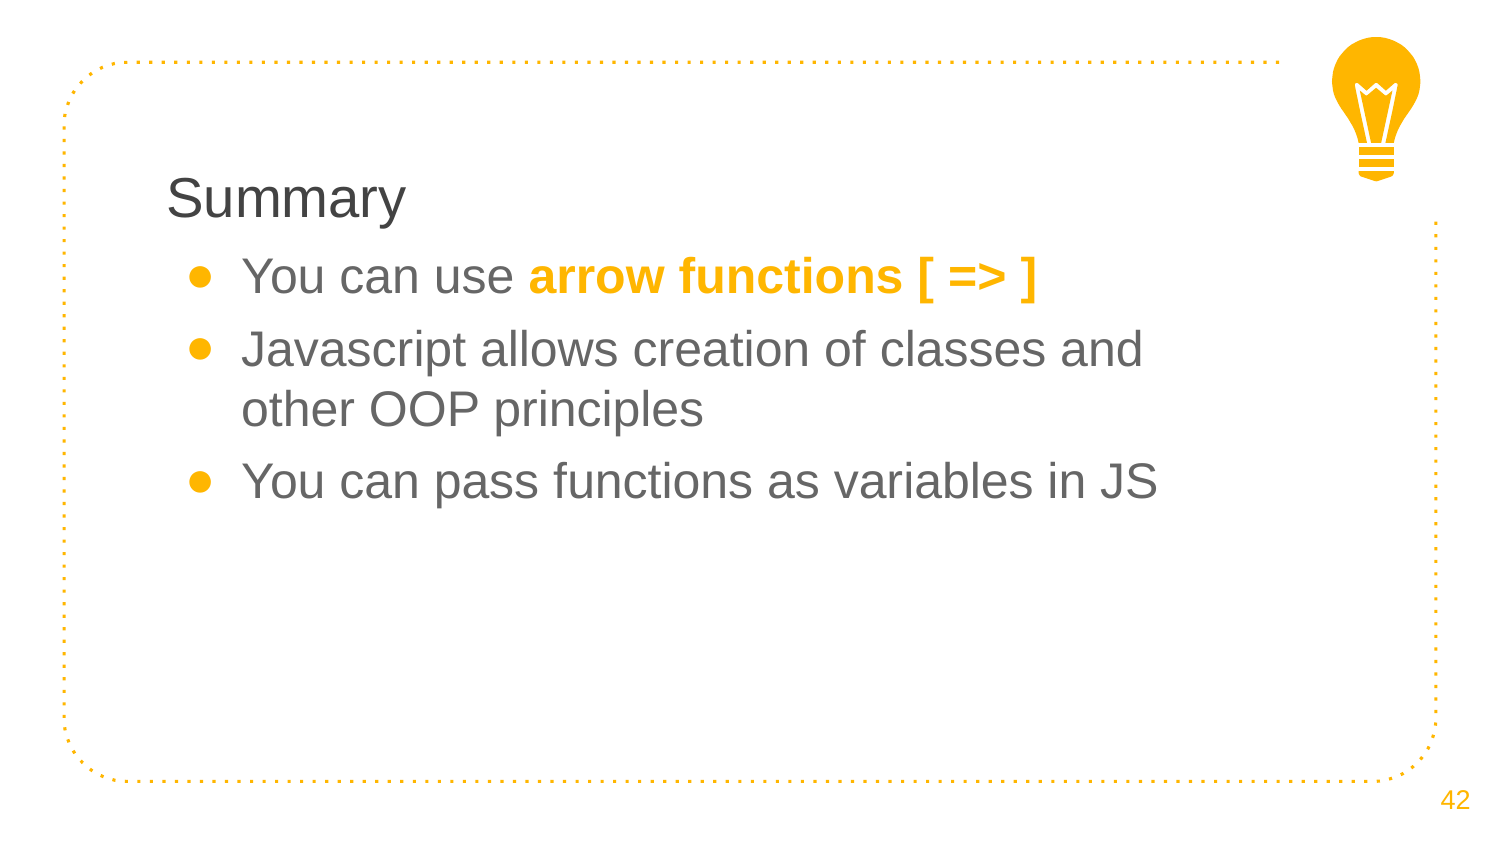

# Summary
You can use arrow functions [ => ]
Javascript allows creation of classes and other OOP principles
You can pass functions as variables in JS

42